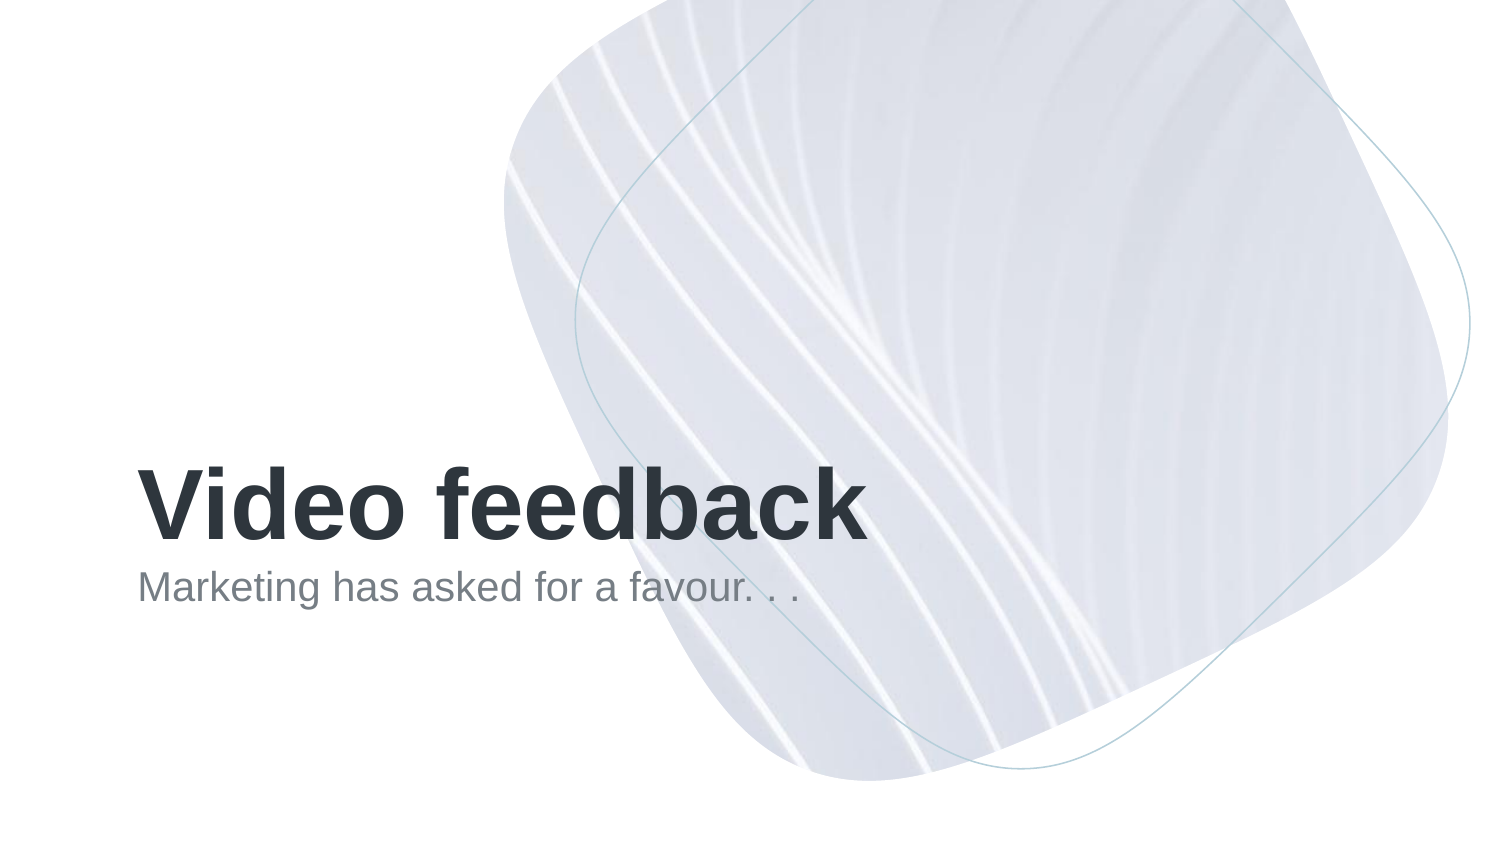

# Video feedback
Marketing has asked for a favour. . .